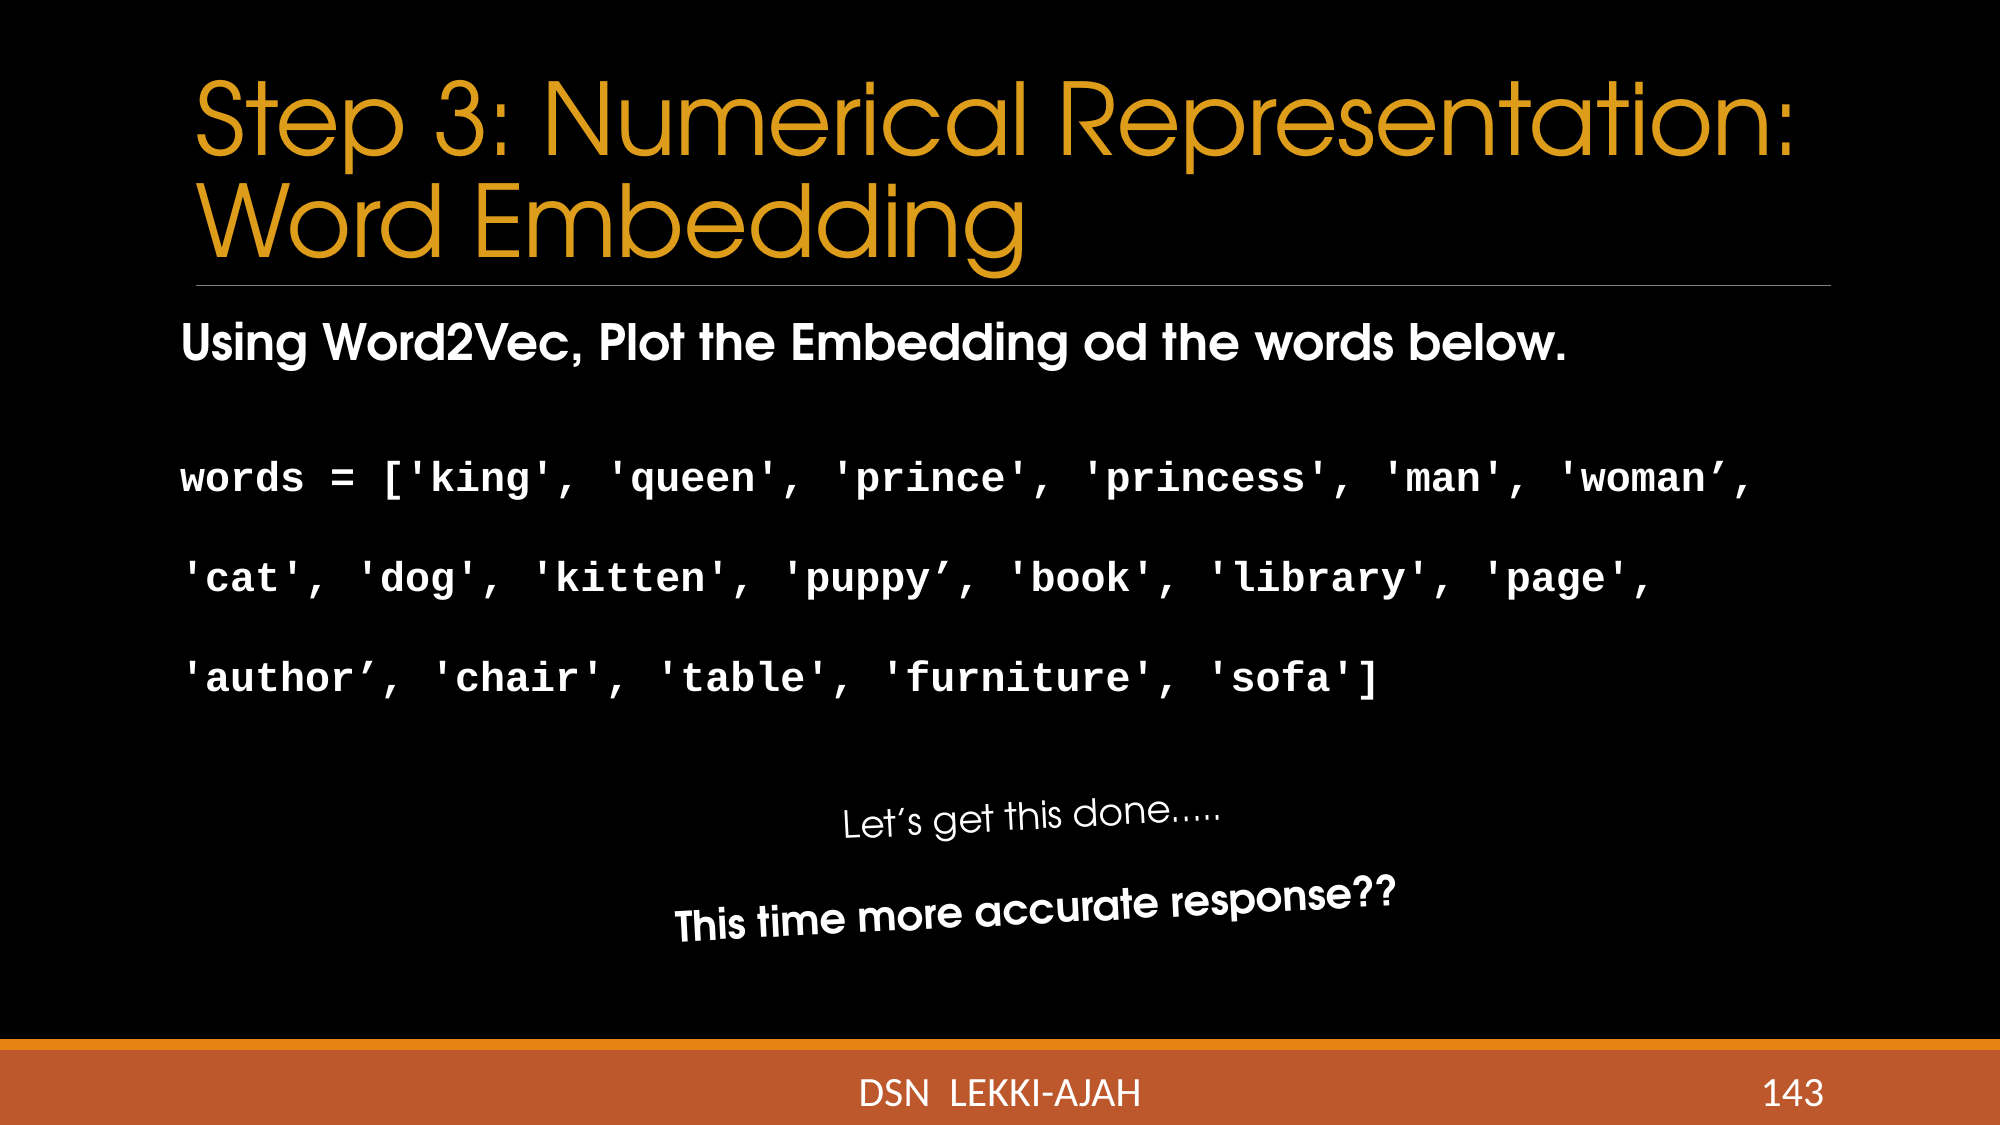

# Step 3: Numerical Representation: Word Embedding
Using Word2Vec, Plot the Embedding od the words below.
words = ['king', 'queen', 'prince', 'princess', 'man', 'woman’, 'cat', 'dog', 'kitten', 'puppy’, 'book', 'library', 'page', 'author’, 'chair', 'table', 'furniture', 'sofa']
Let’s get this done…..

This time more accurate response??

DSN  LEKKI-AJAH
143